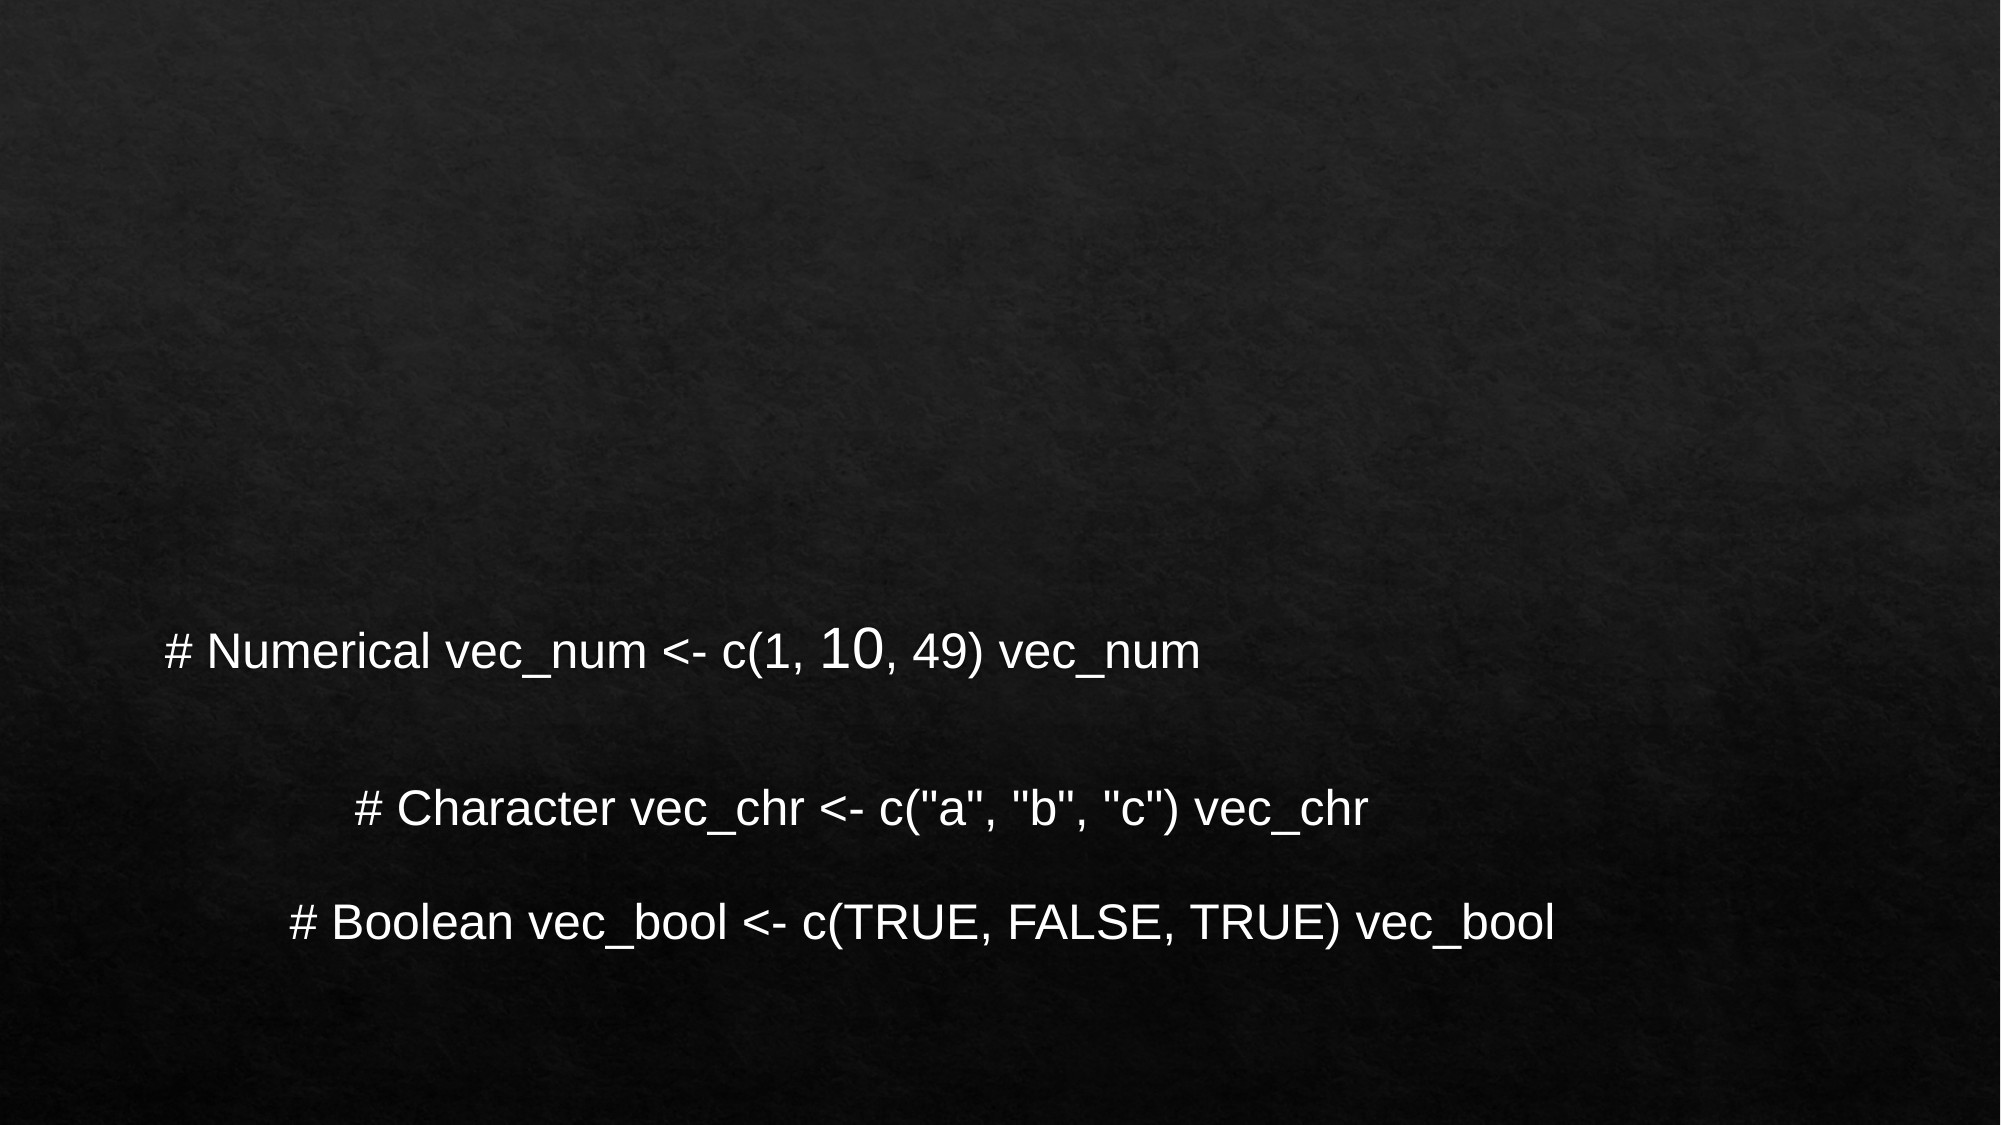

#
# Numerical vec_num <- c(1, 10, 49) vec_num
# Character vec_chr <- c("a", "b", "c") vec_chr
# Boolean vec_bool <- c(TRUE, FALSE, TRUE) vec_bool